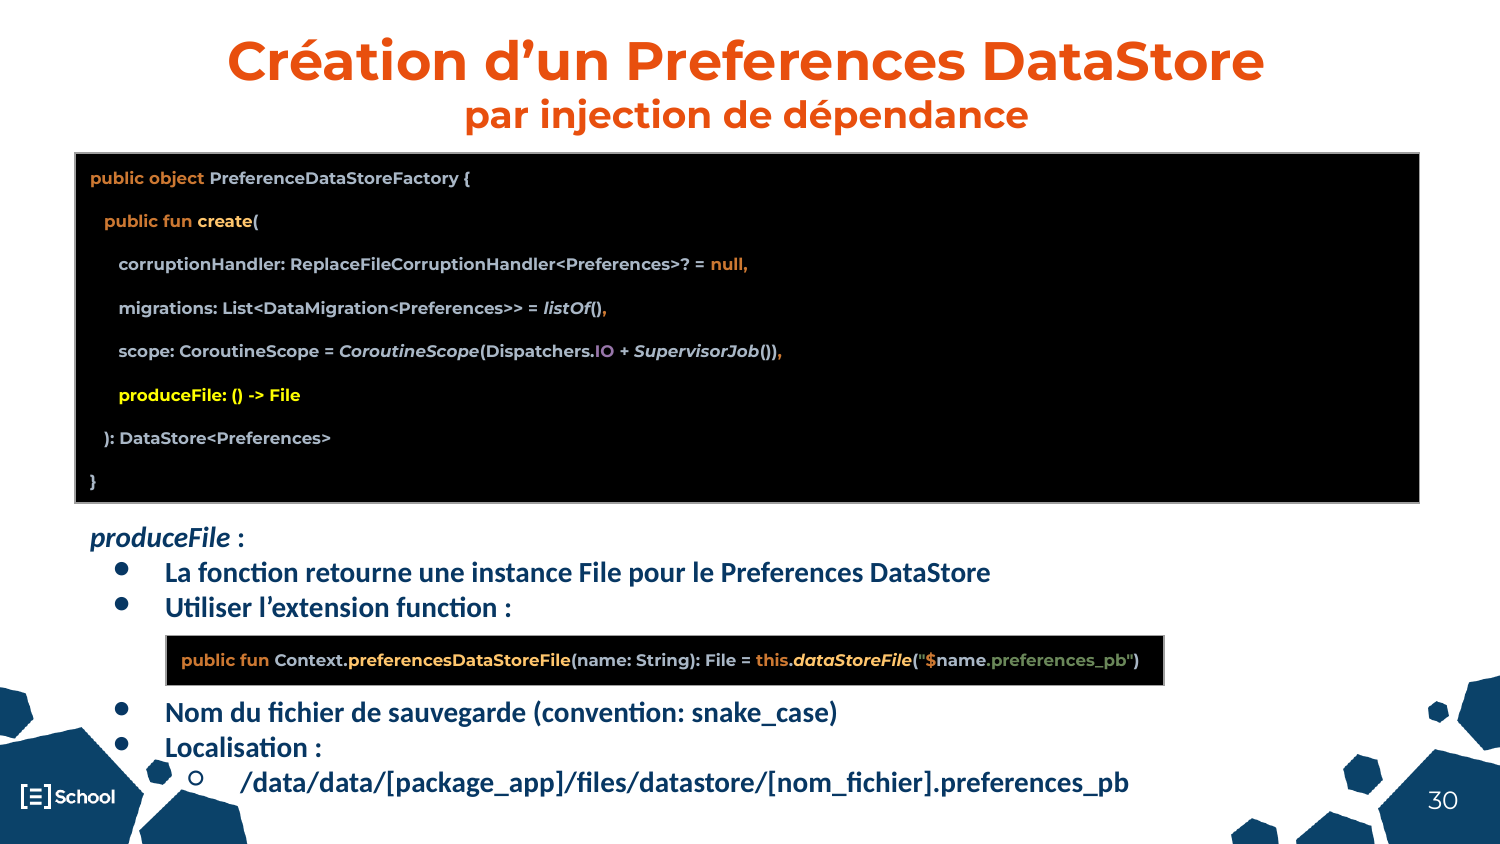

Création d’un Preferences DataStore
par injection de dépendance
| public object PreferenceDataStoreFactory { public fun create( corruptionHandler: ReplaceFileCorruptionHandler<Preferences>? = null, migrations: List<DataMigration<Preferences>> = listOf(), scope: CoroutineScope = CoroutineScope(Dispatchers.IO + SupervisorJob()), produceFile: () -> File ): DataStore<Preferences> } |
| --- |
produceFile :
La fonction retourne une instance File pour le Preferences DataStore
Utiliser l’extension function :

Nom du fichier de sauvegarde (convention: snake_case)
Localisation :
/data/data/[package_app]/files/datastore/[nom_fichier].preferences_pb

| public fun Context.preferencesDataStoreFile(name: String): File = this.dataStoreFile("$name.preferences\_pb") |
| --- |
30